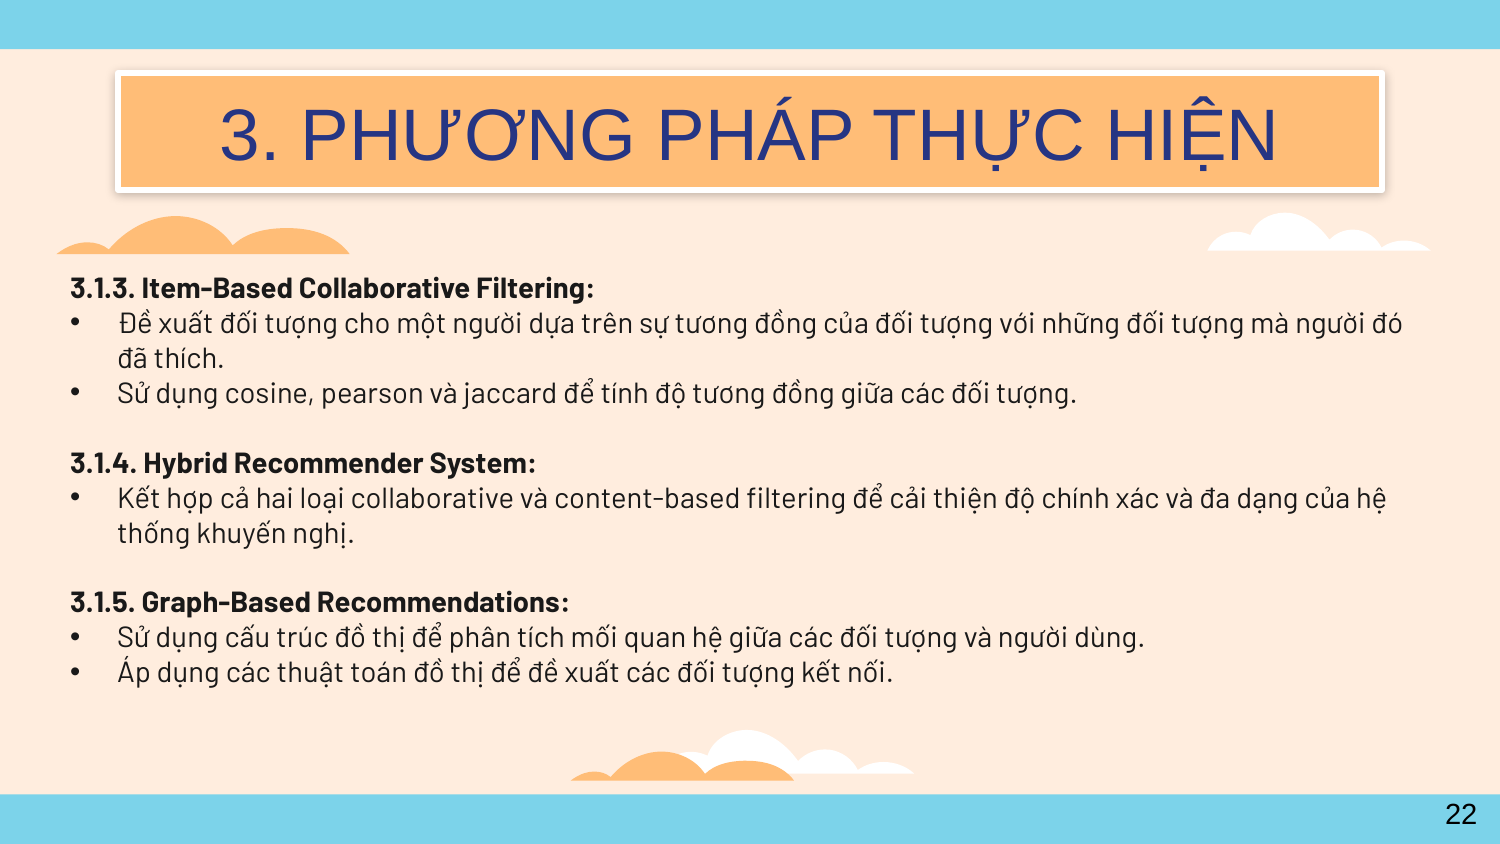

# 3. PHƯƠNG PHÁP THỰC HIỆN

3.1.3. Item-Based Collaborative Filtering:
Đề xuất đối tượng cho một người dựa trên sự tương đồng của đối tượng với những đối tượng mà người đó đã thích.
Sử dụng cosine, pearson và jaccard để tính độ tương đồng giữa các đối tượng.

3.1.4. Hybrid Recommender System:
Kết hợp cả hai loại collaborative và content-based filtering để cải thiện độ chính xác và đa dạng của hệ thống khuyến nghị.

3.1.5. Graph-Based Recommendations:
Sử dụng cấu trúc đồ thị để phân tích mối quan hệ giữa các đối tượng và người dùng.
Áp dụng các thuật toán đồ thị để đề xuất các đối tượng kết nối.

22